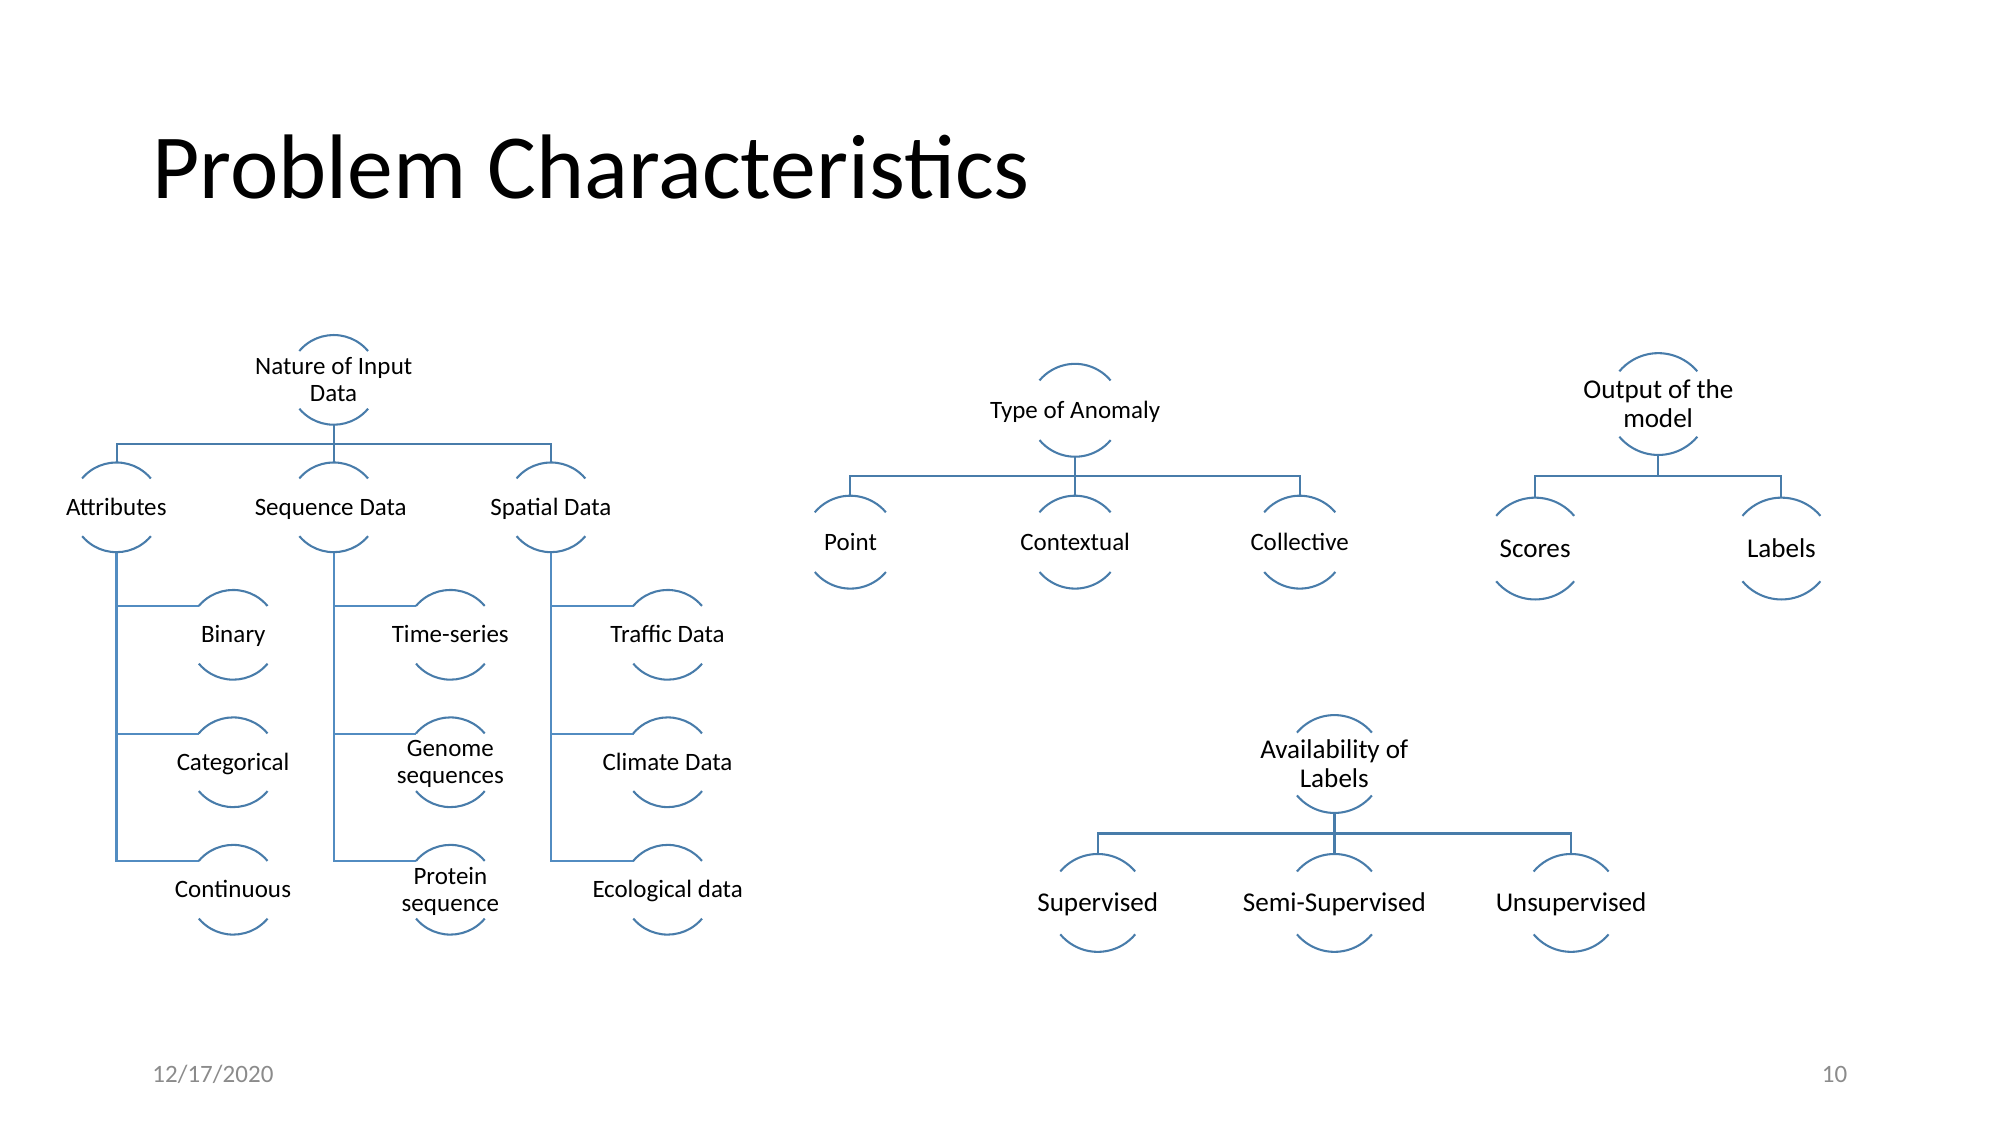

# Problem Characteristics
Type of Anomaly
Point
Contextual
Collective
Nature of Input Data
Attributes
Binary
Categorical
Continuous
Sequence Data
Time-series
Genome sequences
Protein sequence
Spatial Data
Traffic Data
Climate Data
Ecological data
Output of the model
Scores
Labels
Availability of Labels
Supervised
Semi-Supervised
Unsupervised
12/17/2020
10